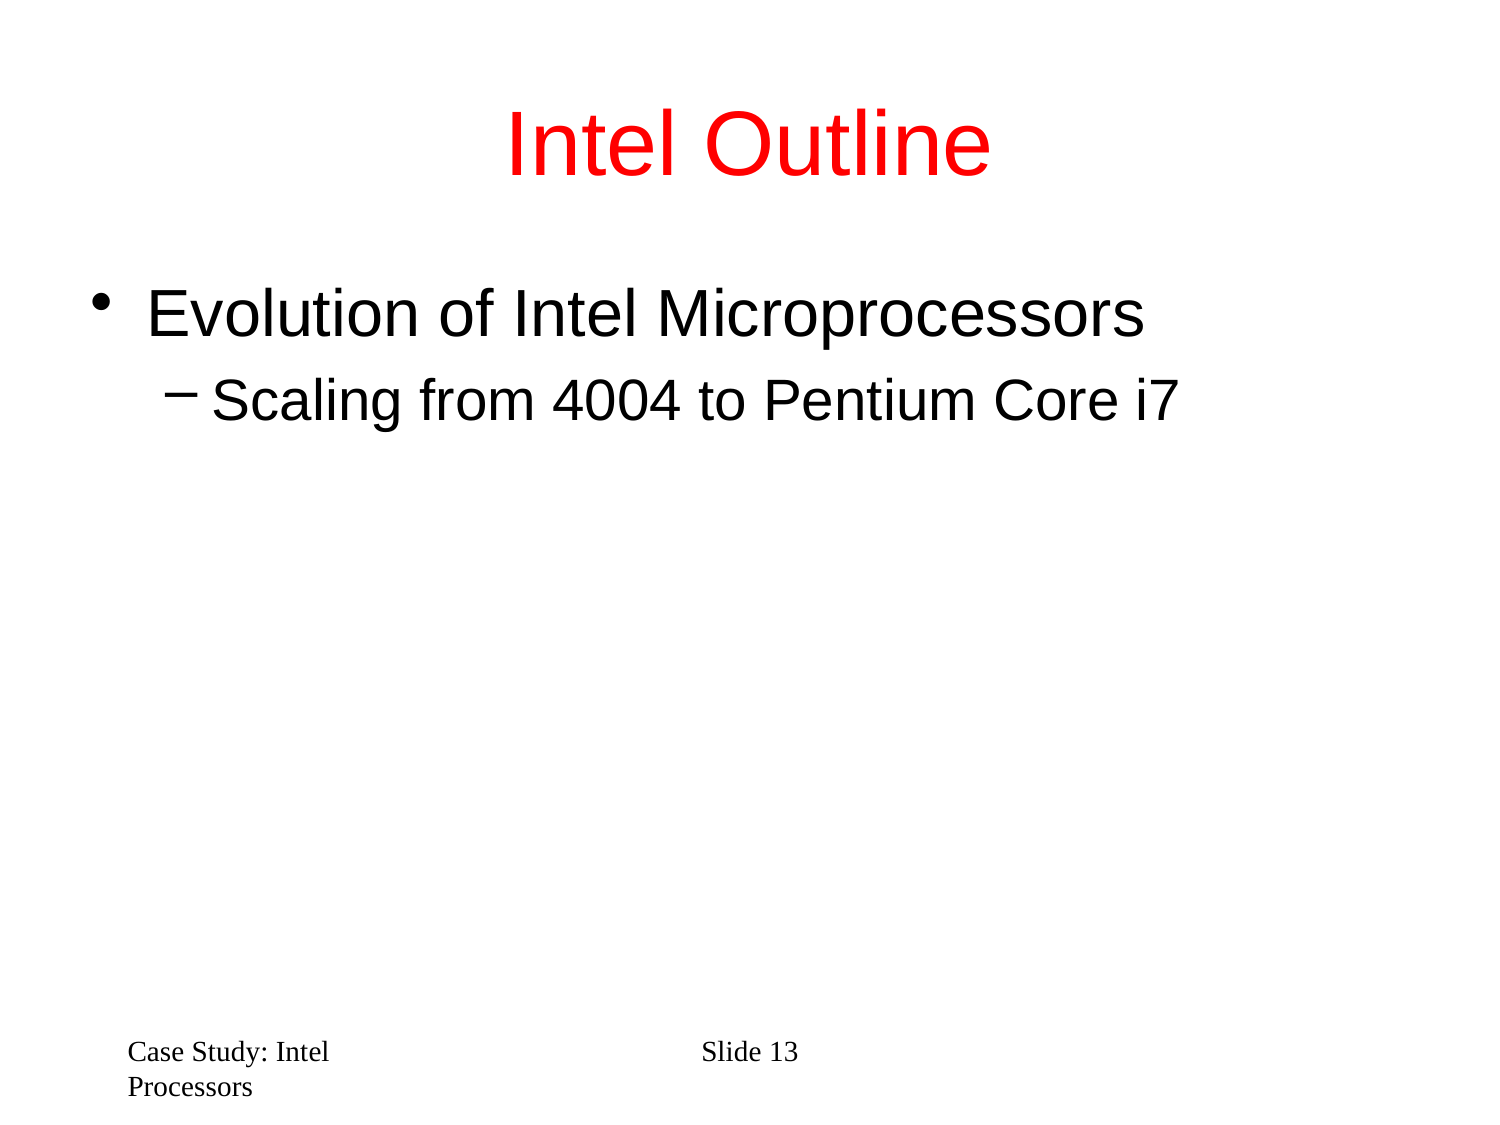

# Intel Outline
Evolution of Intel Microprocessors
Scaling from 4004 to Pentium Core i7
Case Study: Intel Processors
Slide 13